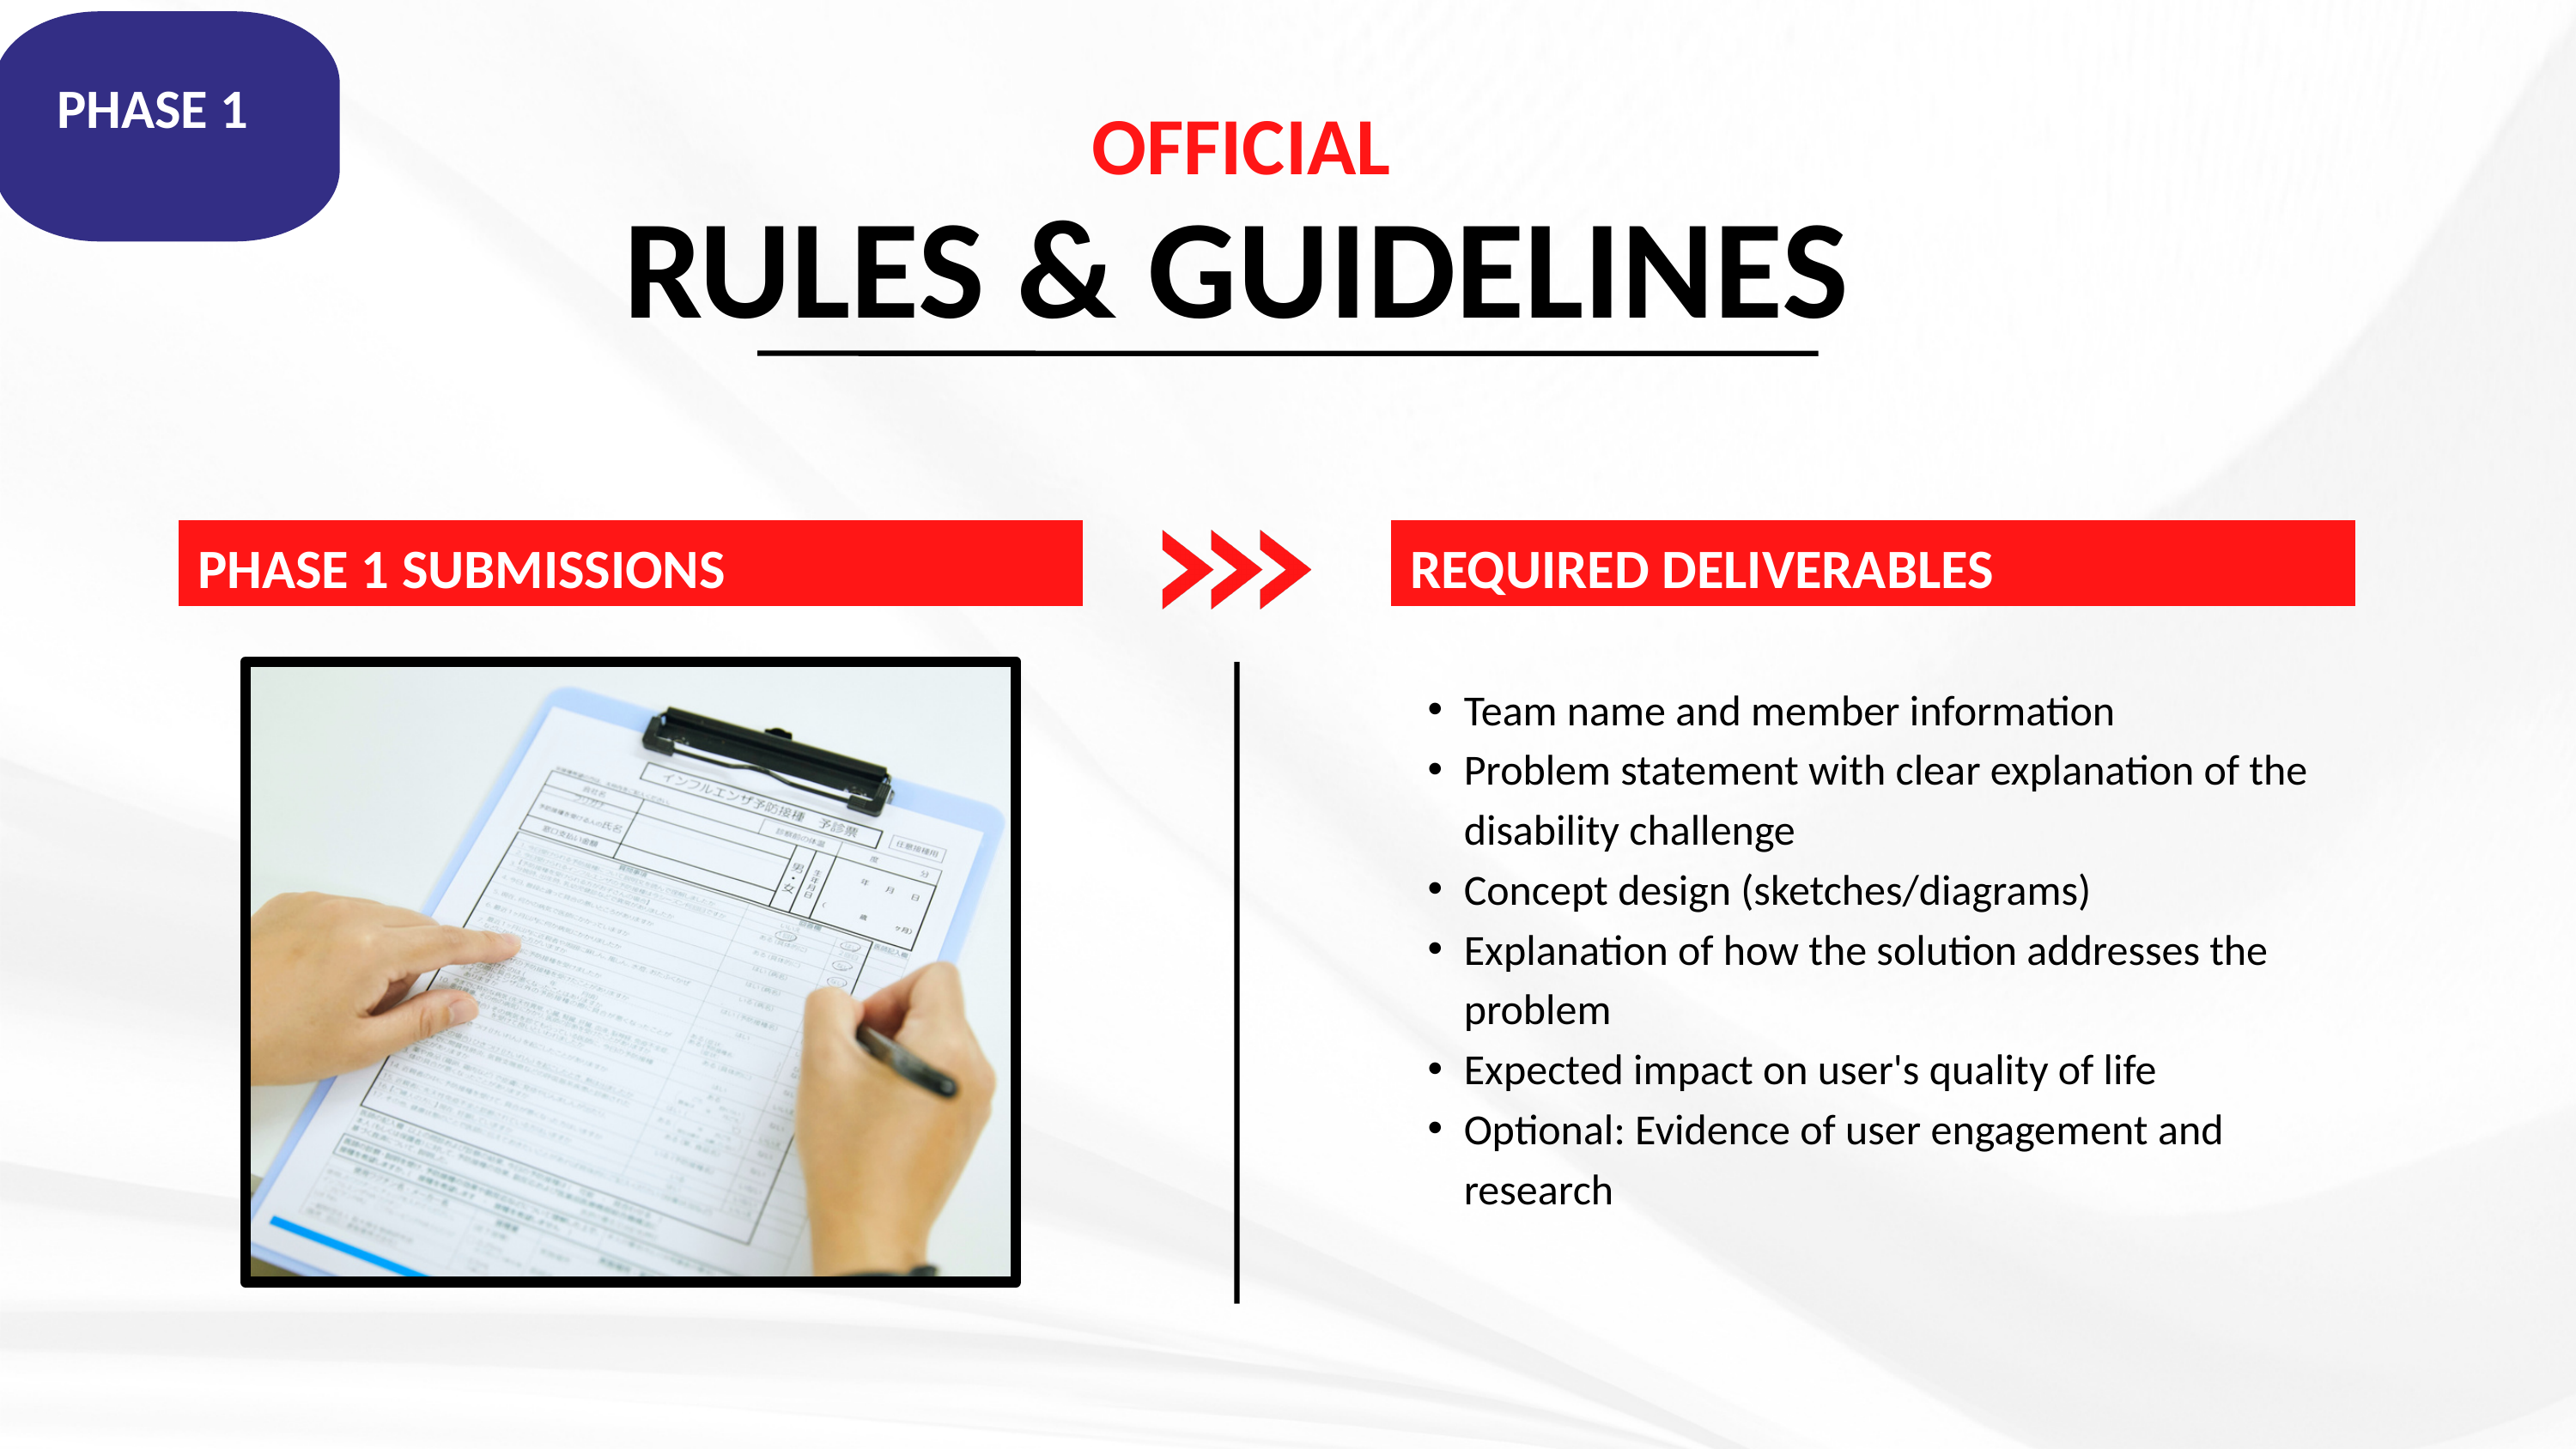

PHASE 1
OFFICIAL
RULES & GUIDELINES

PHASE 1 SUBMISSIONS
REQUIRED DELIVERABLES

Team name and member information
Problem statement with clear explanation of the disability challenge
Concept design (sketches/diagrams)
Explanation of how the solution addresses the problem
Expected impact on user's quality of life
Optional: Evidence of user engagement and research